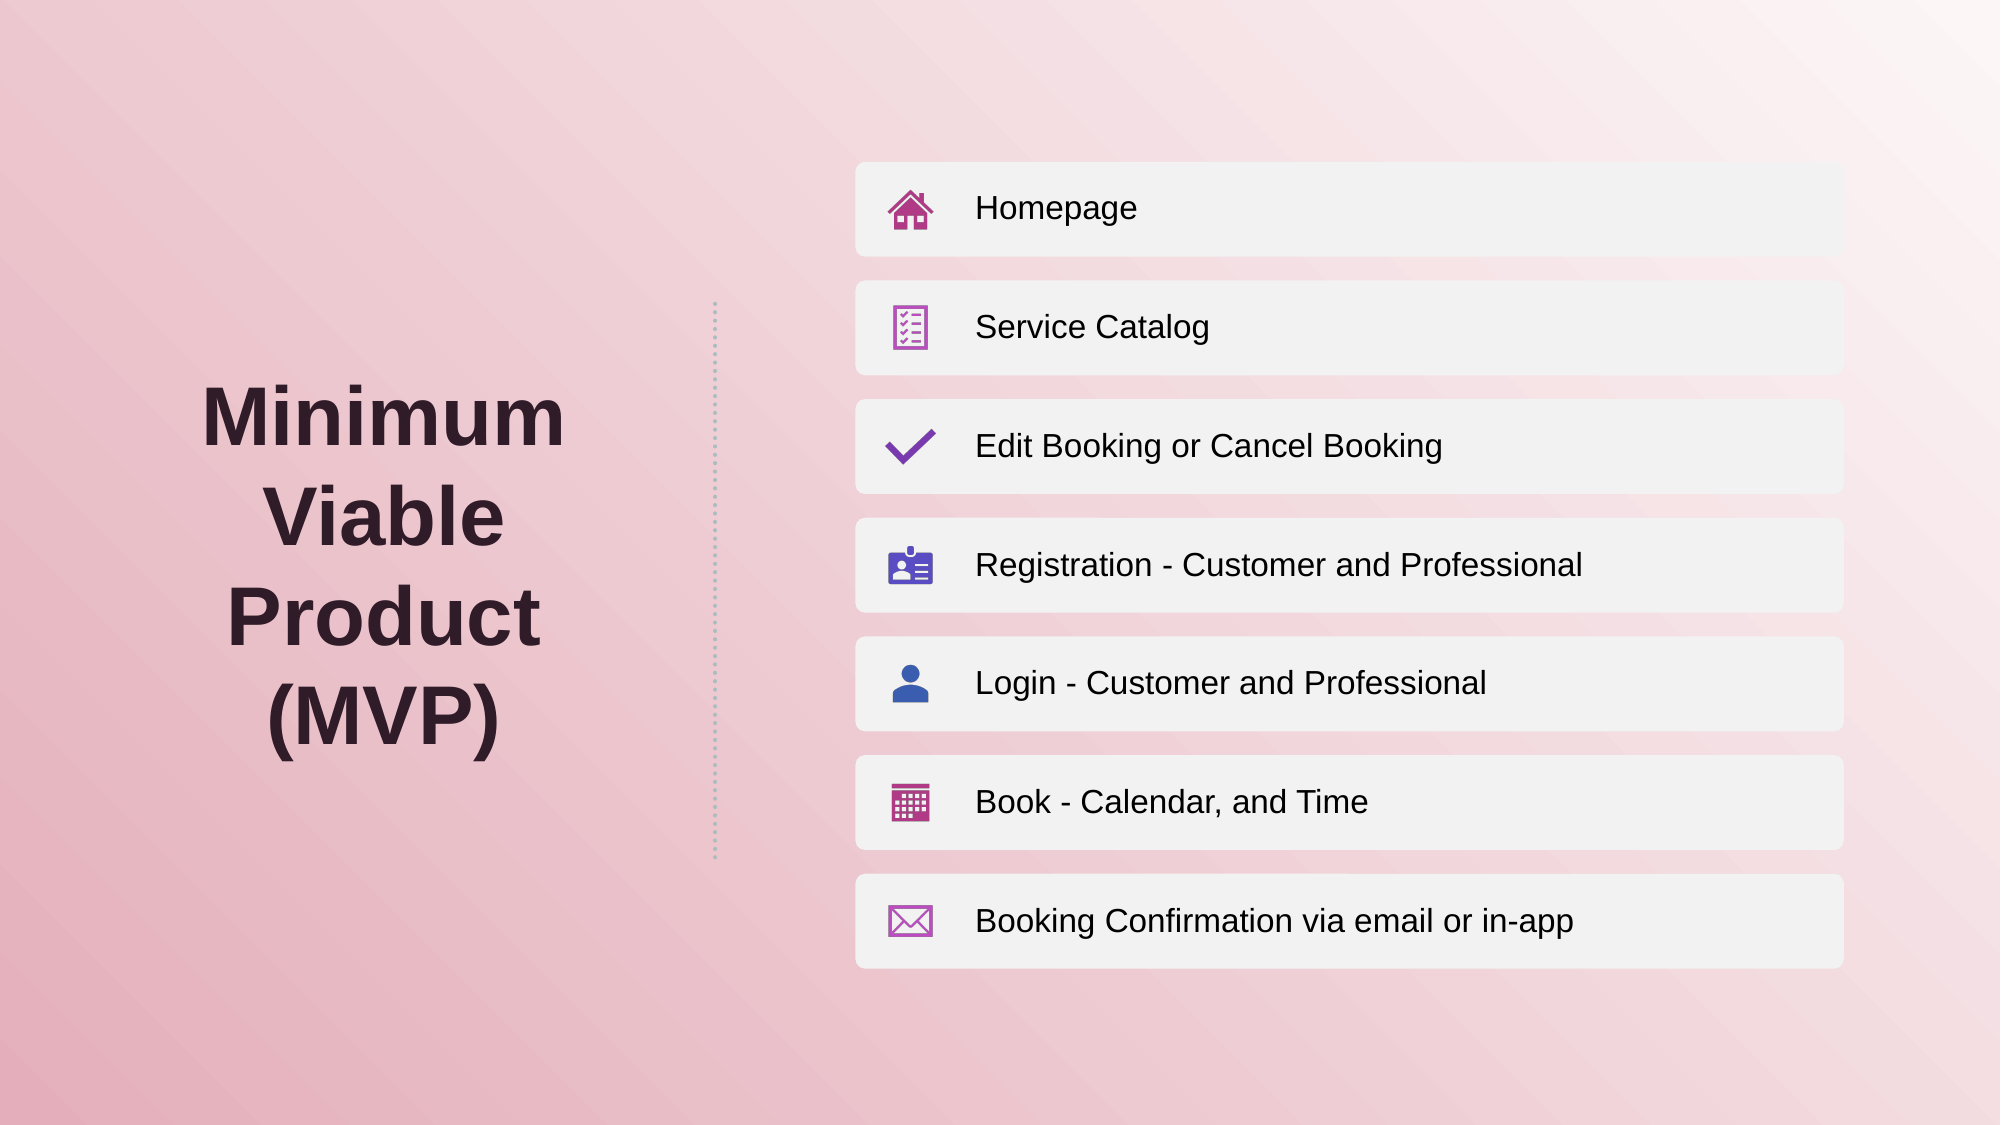

Homepage
Service Catalog
Edit Booking or Cancel Booking
Registration - Customer and Professional
Login - Customer and Professional
Book - Calendar, and Time
Booking Confirmation via email or in-app
# Minimum Viable Product (MVP)